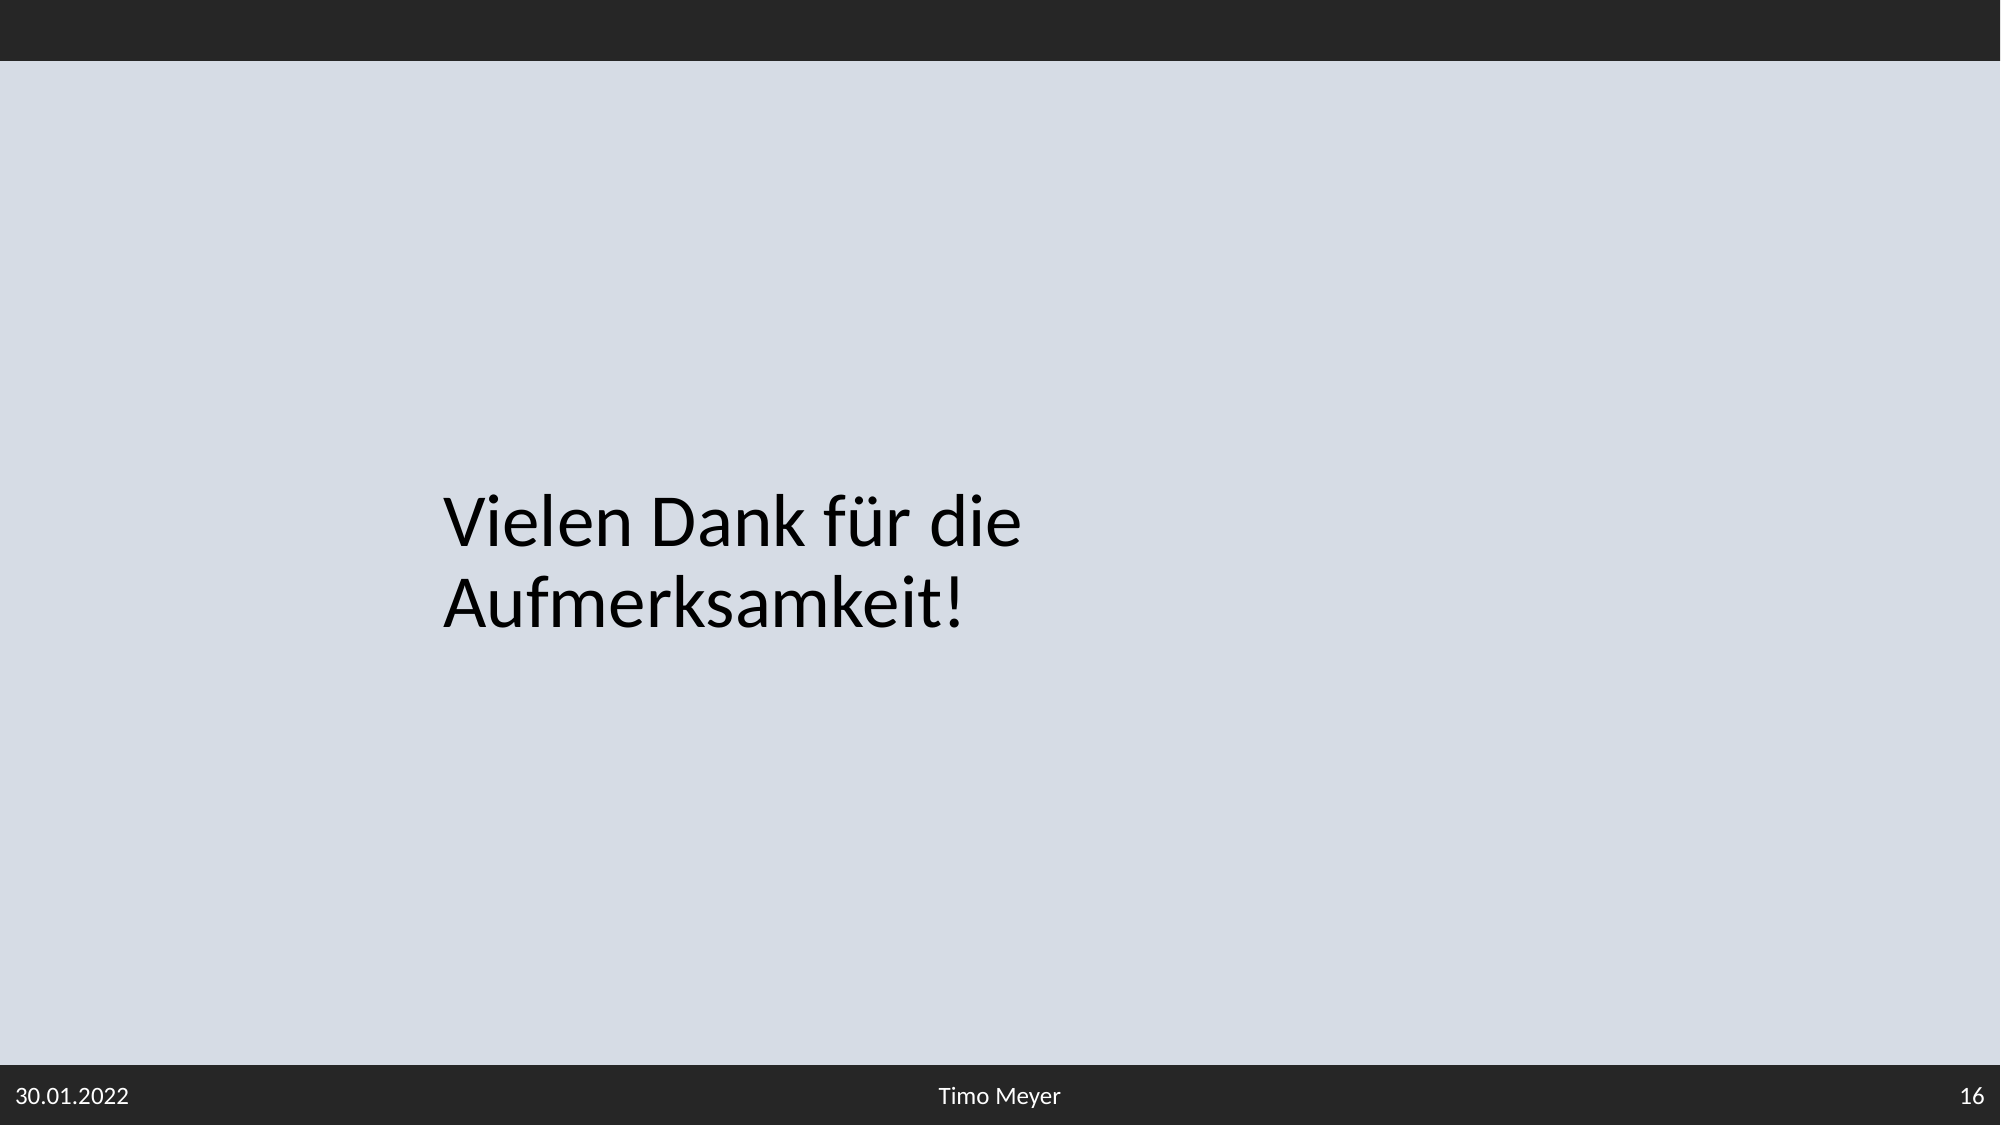

# Vielen Dank für die Aufmerksamkeit!
30.01.2022
Timo Meyer
16